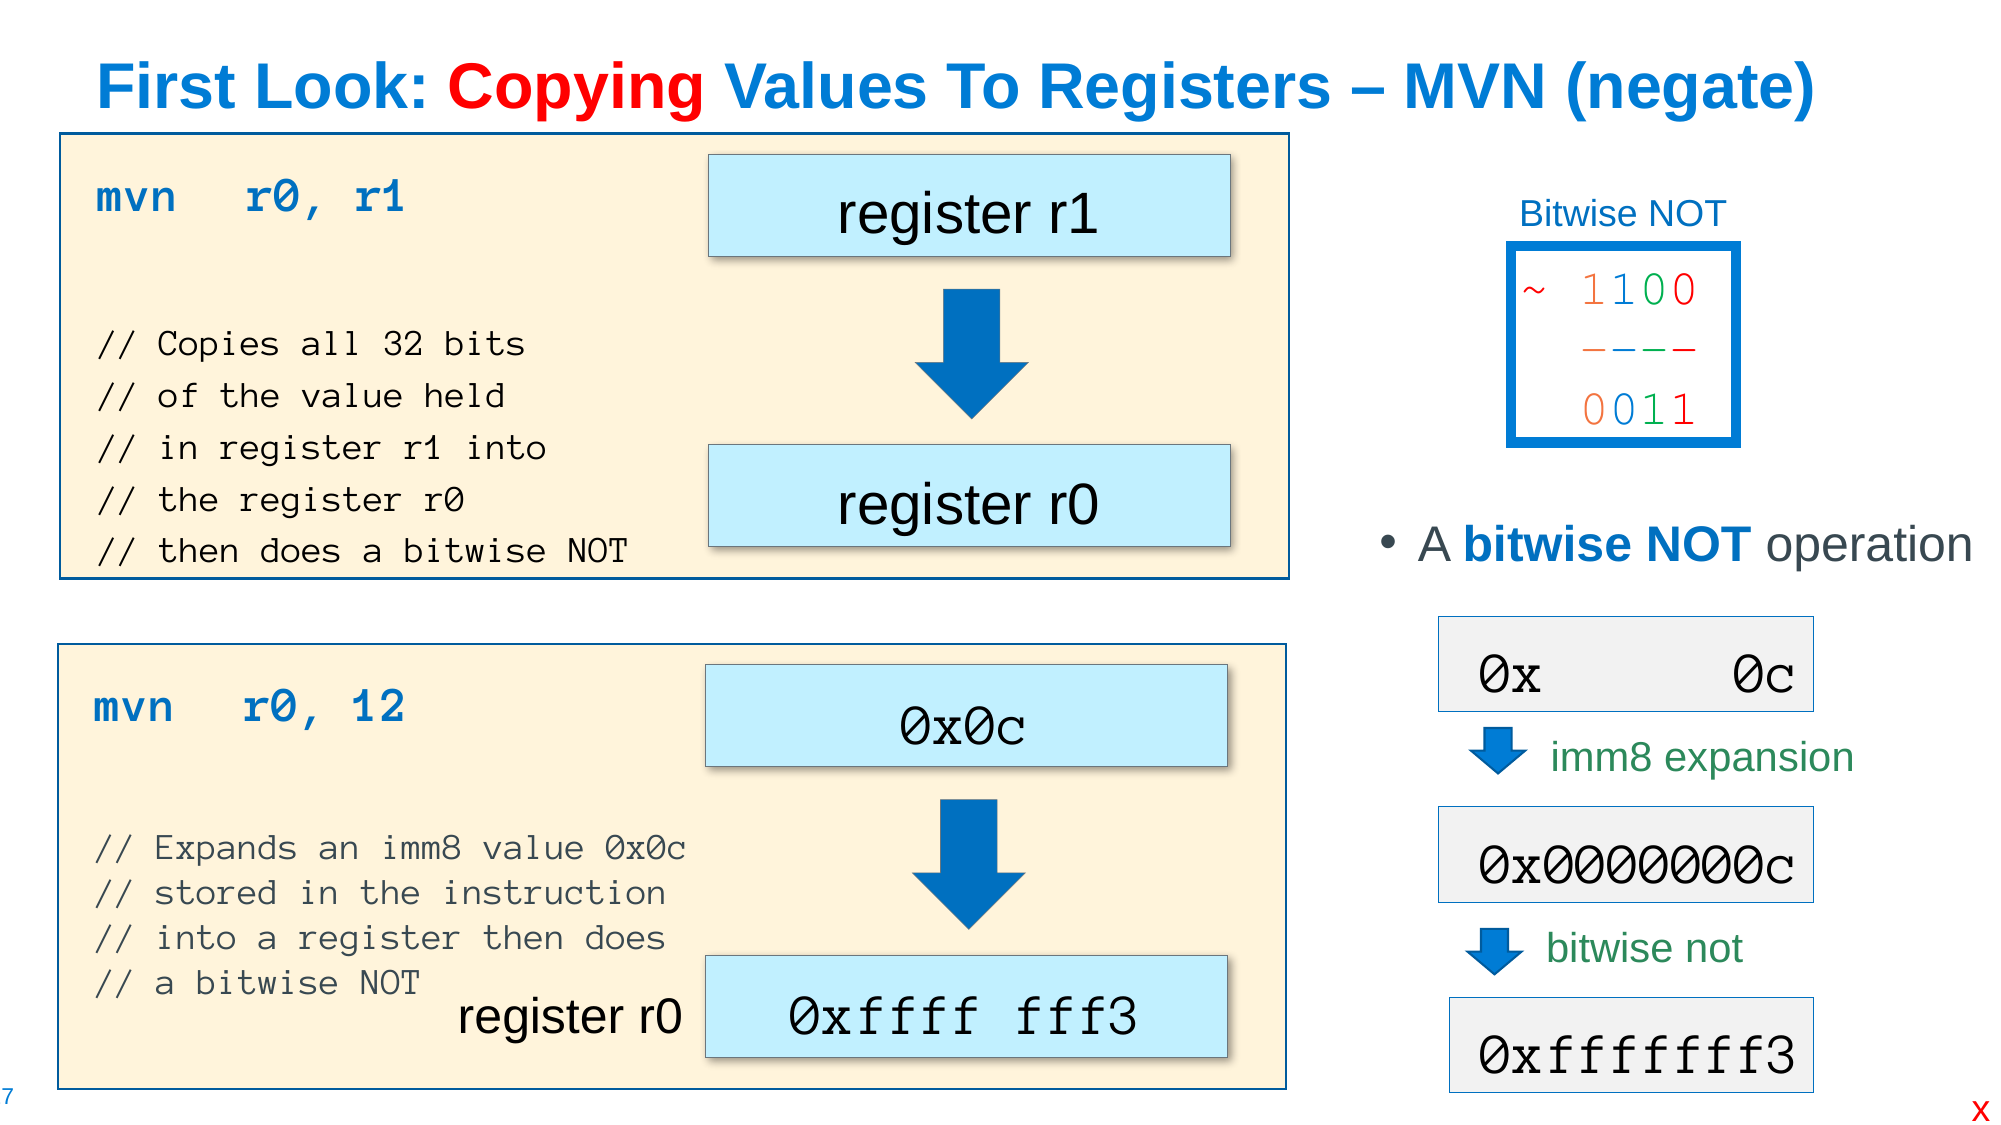

# First Look: Copying Values To Registers – MVN (negate)

mvn	r0, r1

// Copies all 32 bits
// of the value held
// in register r1 into
// the register r0
// then does a bitwise NOT

register r1

register r0
Bitwise NOT
~ 1100
  ----
  0011
A bitwise NOT operation
0x      0c

mvn	r0, 12

// Expands an imm8 value 0x0c
// stored in the instruction
// into a register then does
// a bitwise NOT

0x0c

0xffff fff3
imm8 expansion
0x0000000c
bitwise not

register r0
0xfffffff3
x